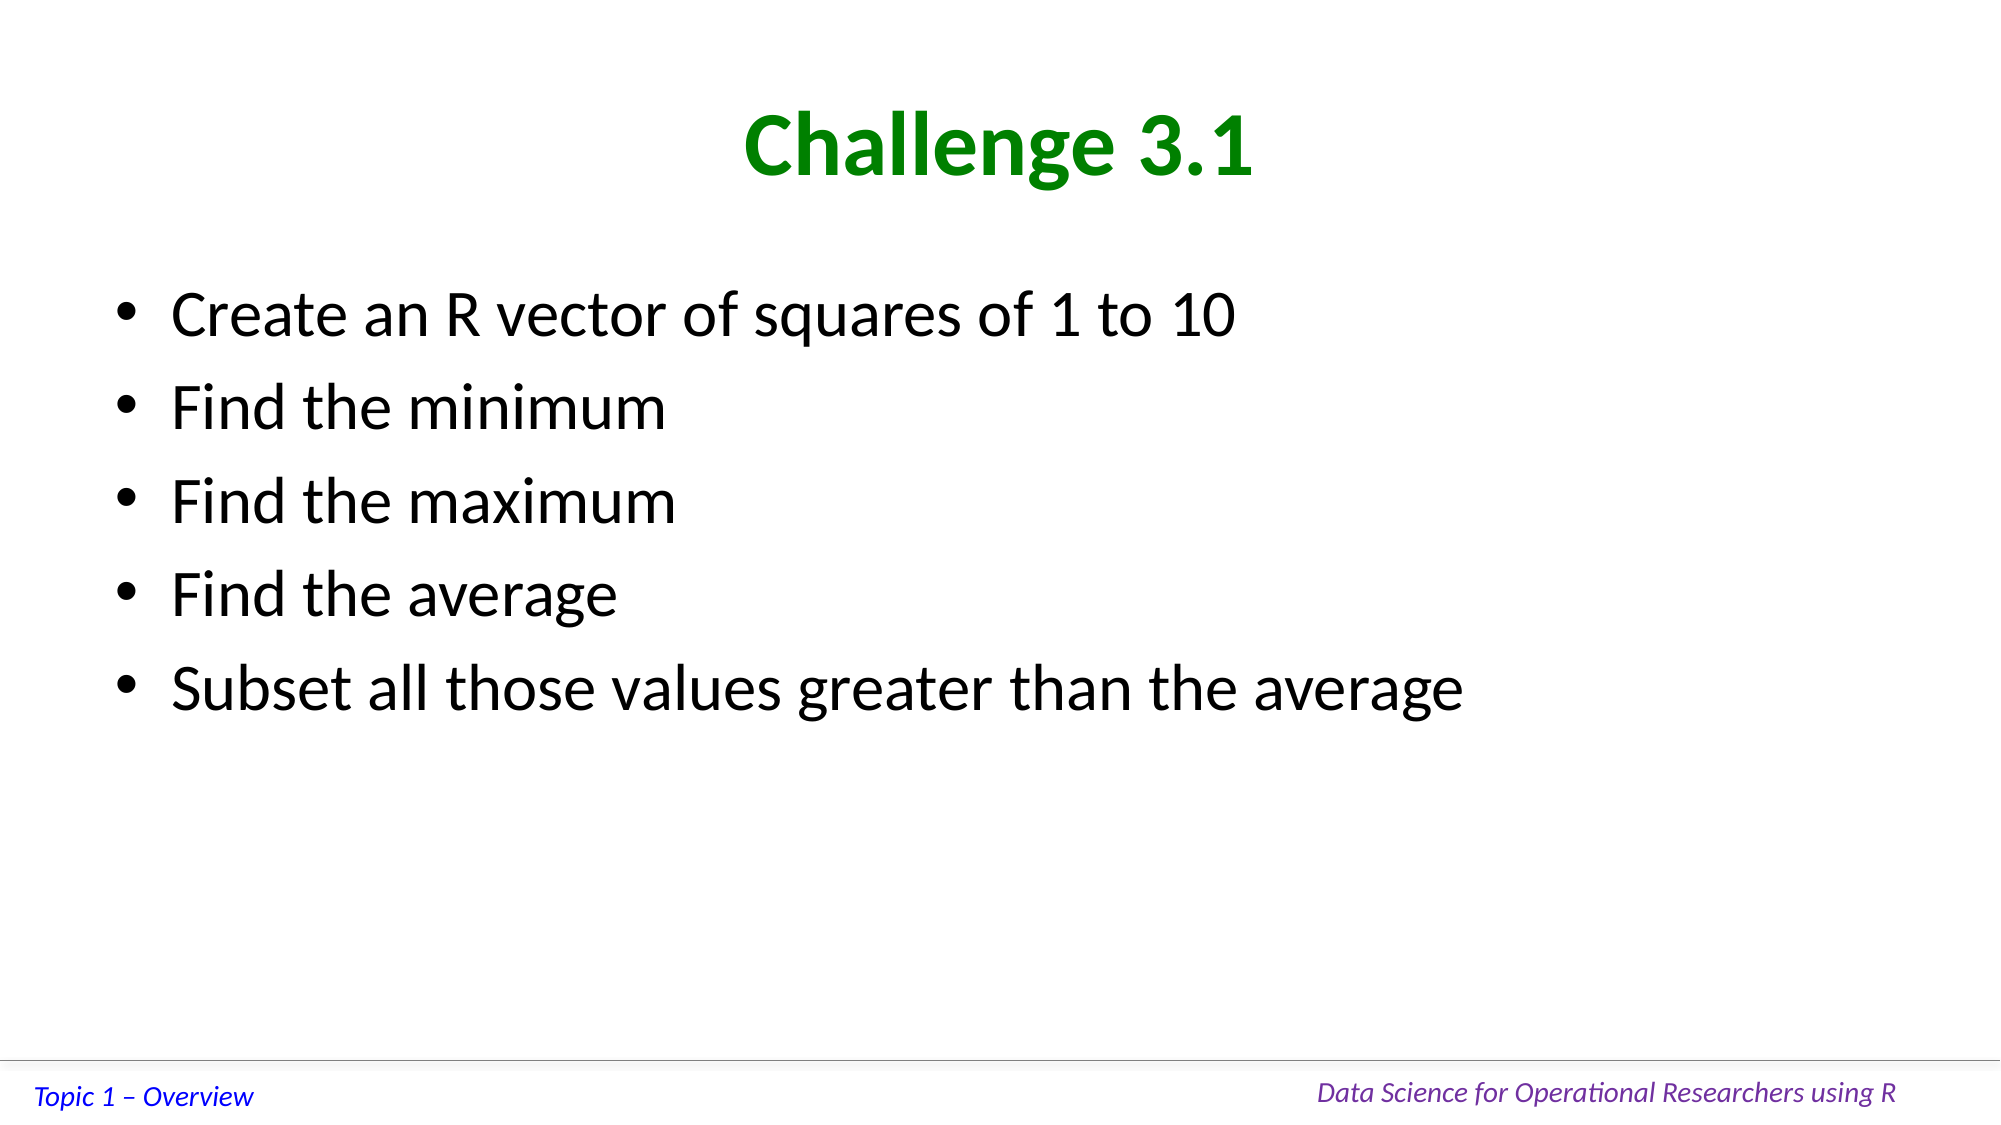

# Challenge 3.1
Create an R vector of squares of 1 to 10
Find the minimum
Find the maximum
Find the average
Subset all those values greater than the average